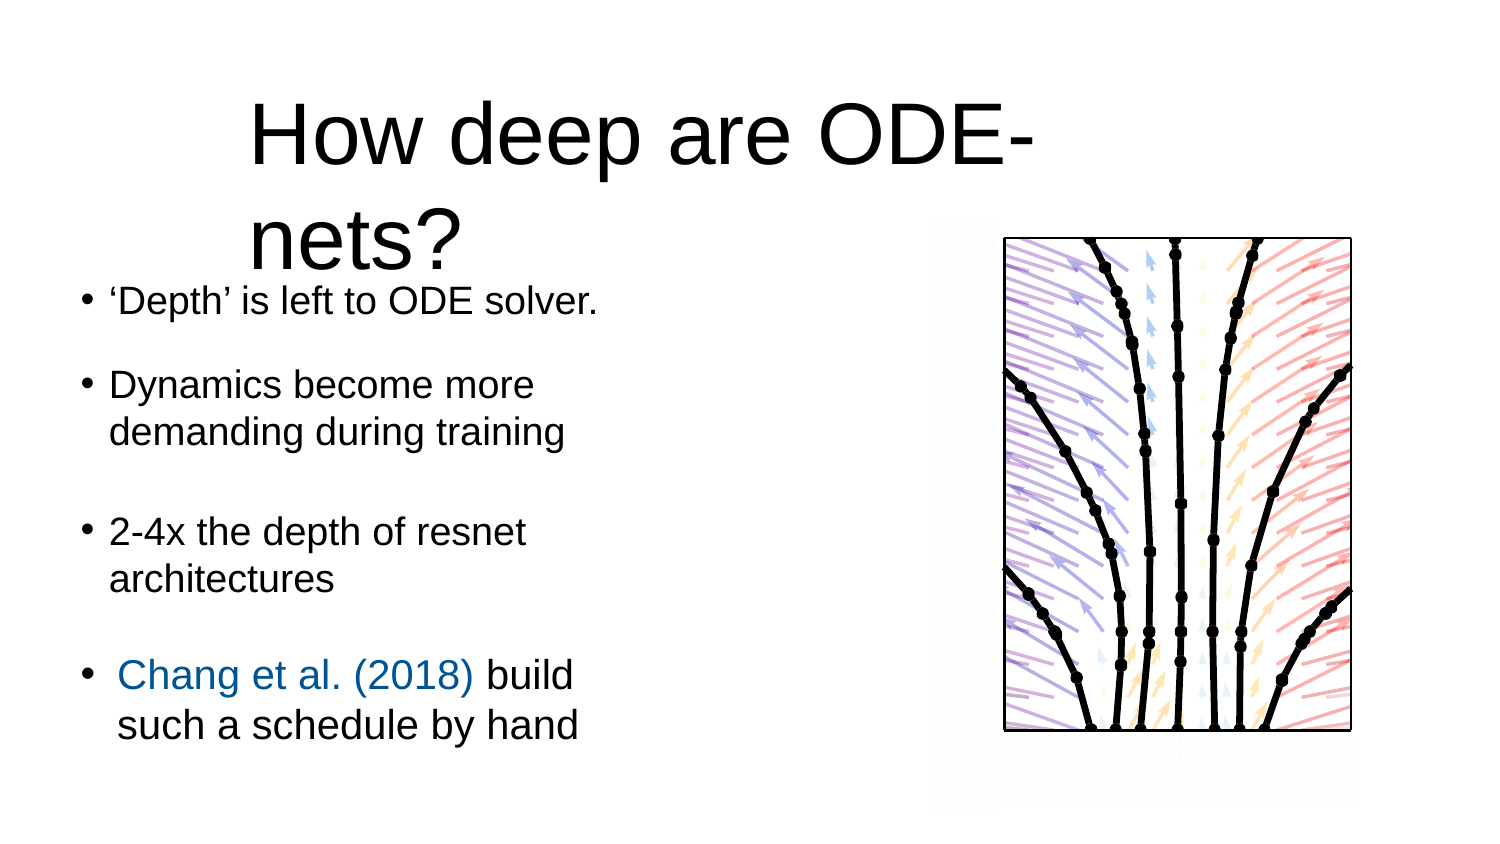

# How deep are ODE-nets?

‘Depth’ is left to ODE solver.
Dynamics become more  demanding during training
2-4x the depth of resnet  architectures

Chang et al. (2018) build  such a schedule by hand